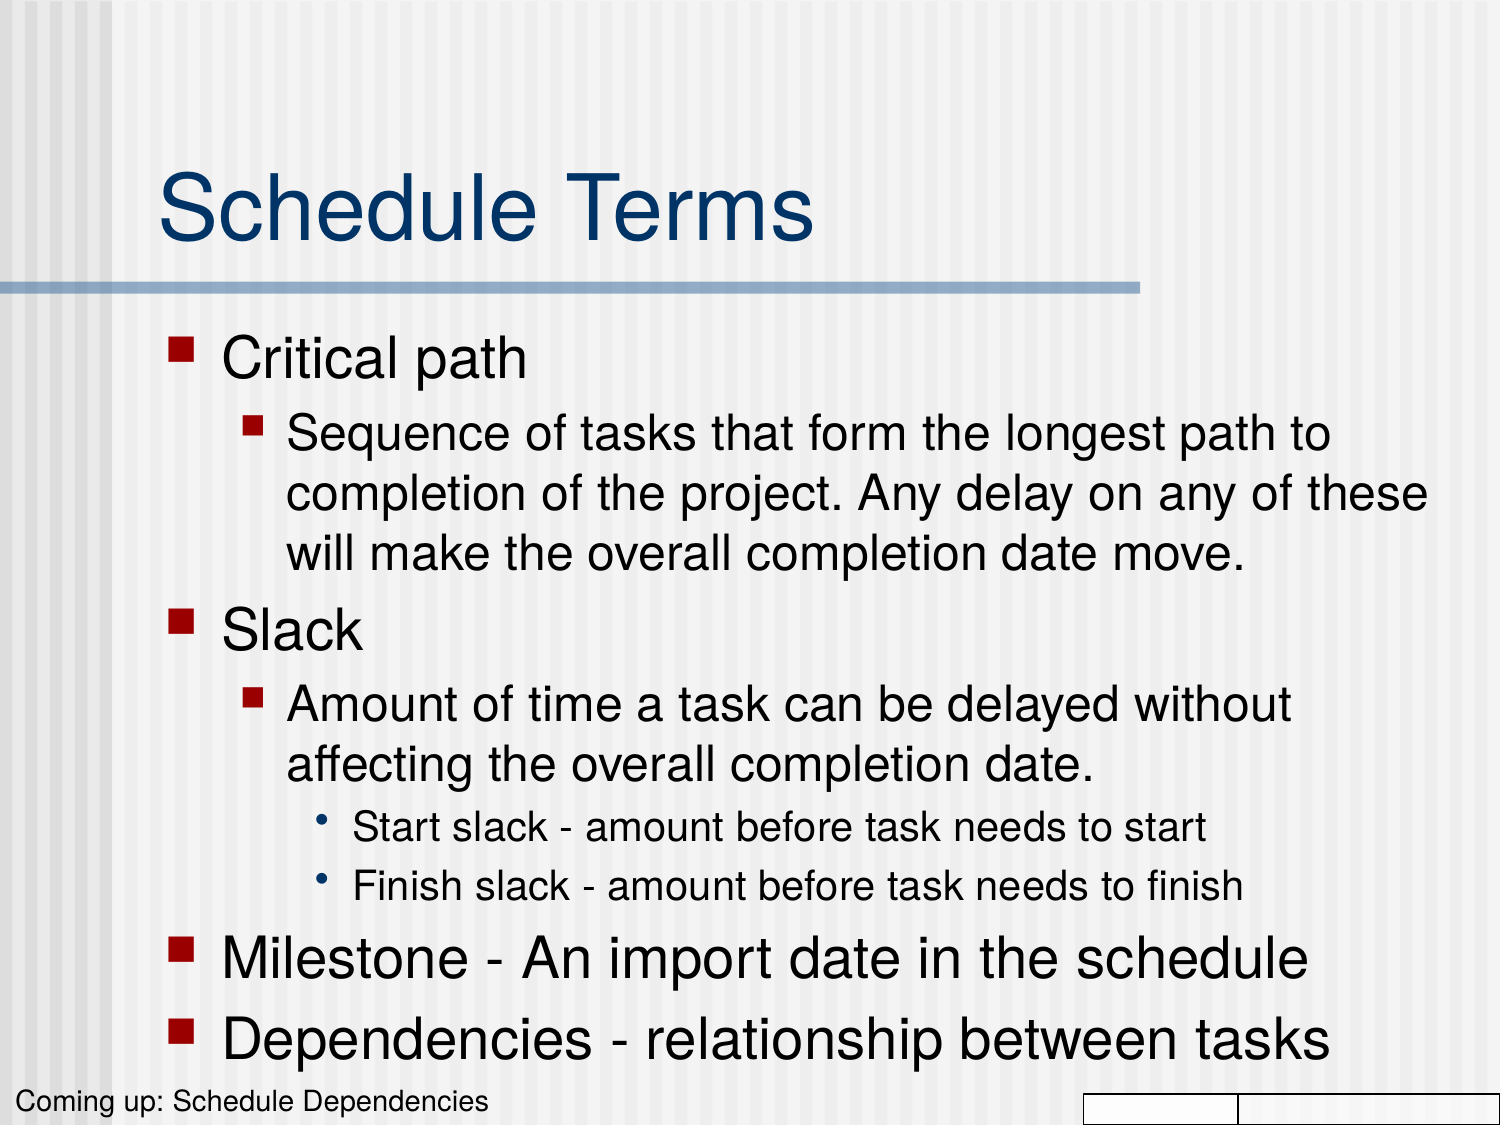

# Schedule Terms
Critical path
Sequence of tasks that form the longest path to completion of the project. Any delay on any of these will make the overall completion date move.
Slack
Amount of time a task can be delayed without affecting the overall completion date.
Start slack - amount before task needs to start
Finish slack - amount before task needs to finish
Milestone - An import date in the schedule
Dependencies - relationship between tasks

Coming up: Schedule Dependencies